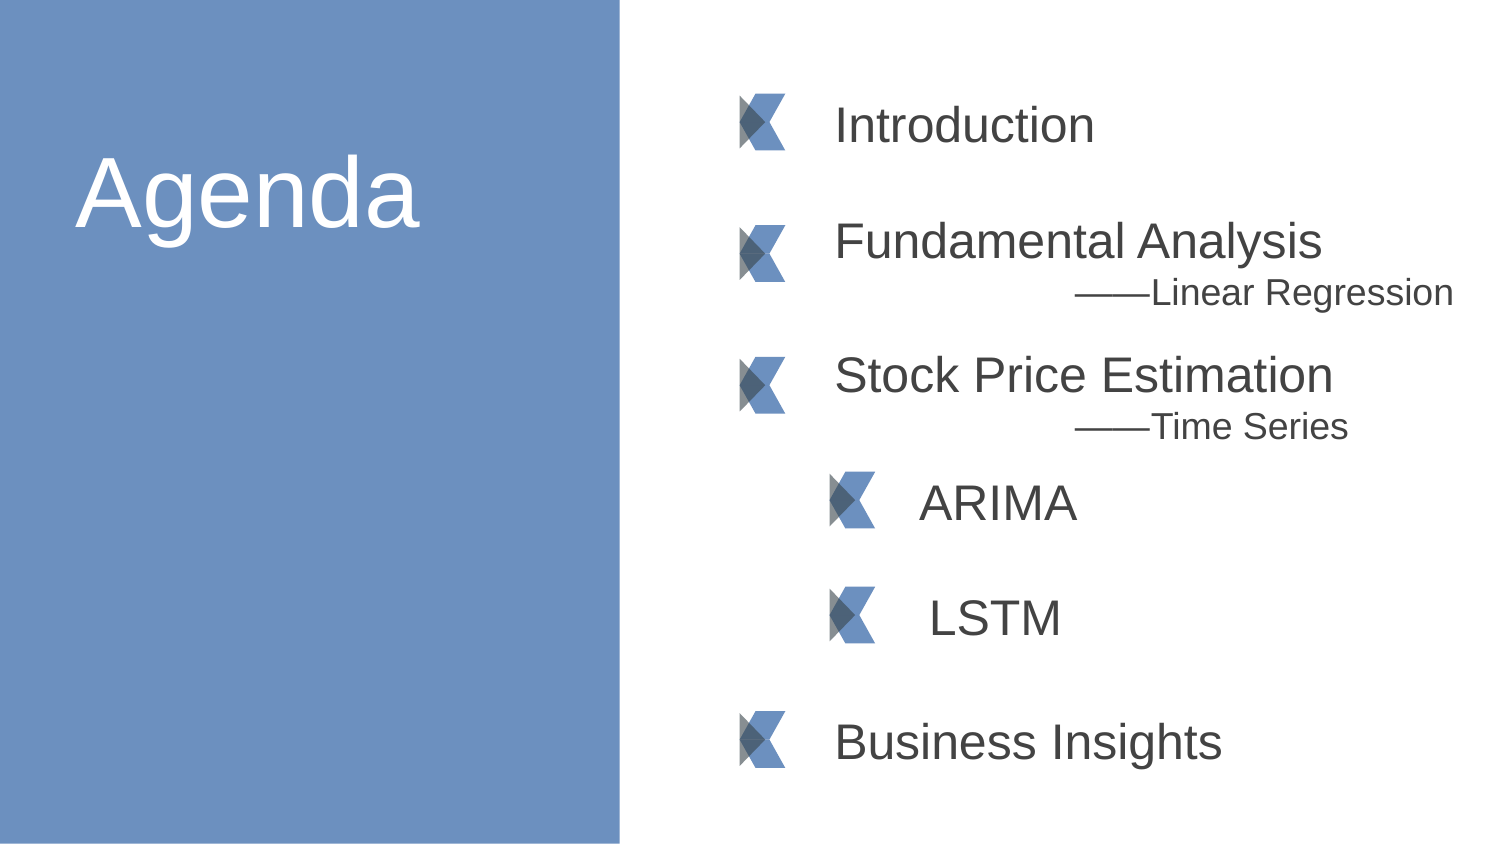

Introduction

# Agenda
Fundamental Analysis
                       ——Linear Regression

Stock Price Estimation
                       ——Time Series
ARIMA

LSTM

Business Insights